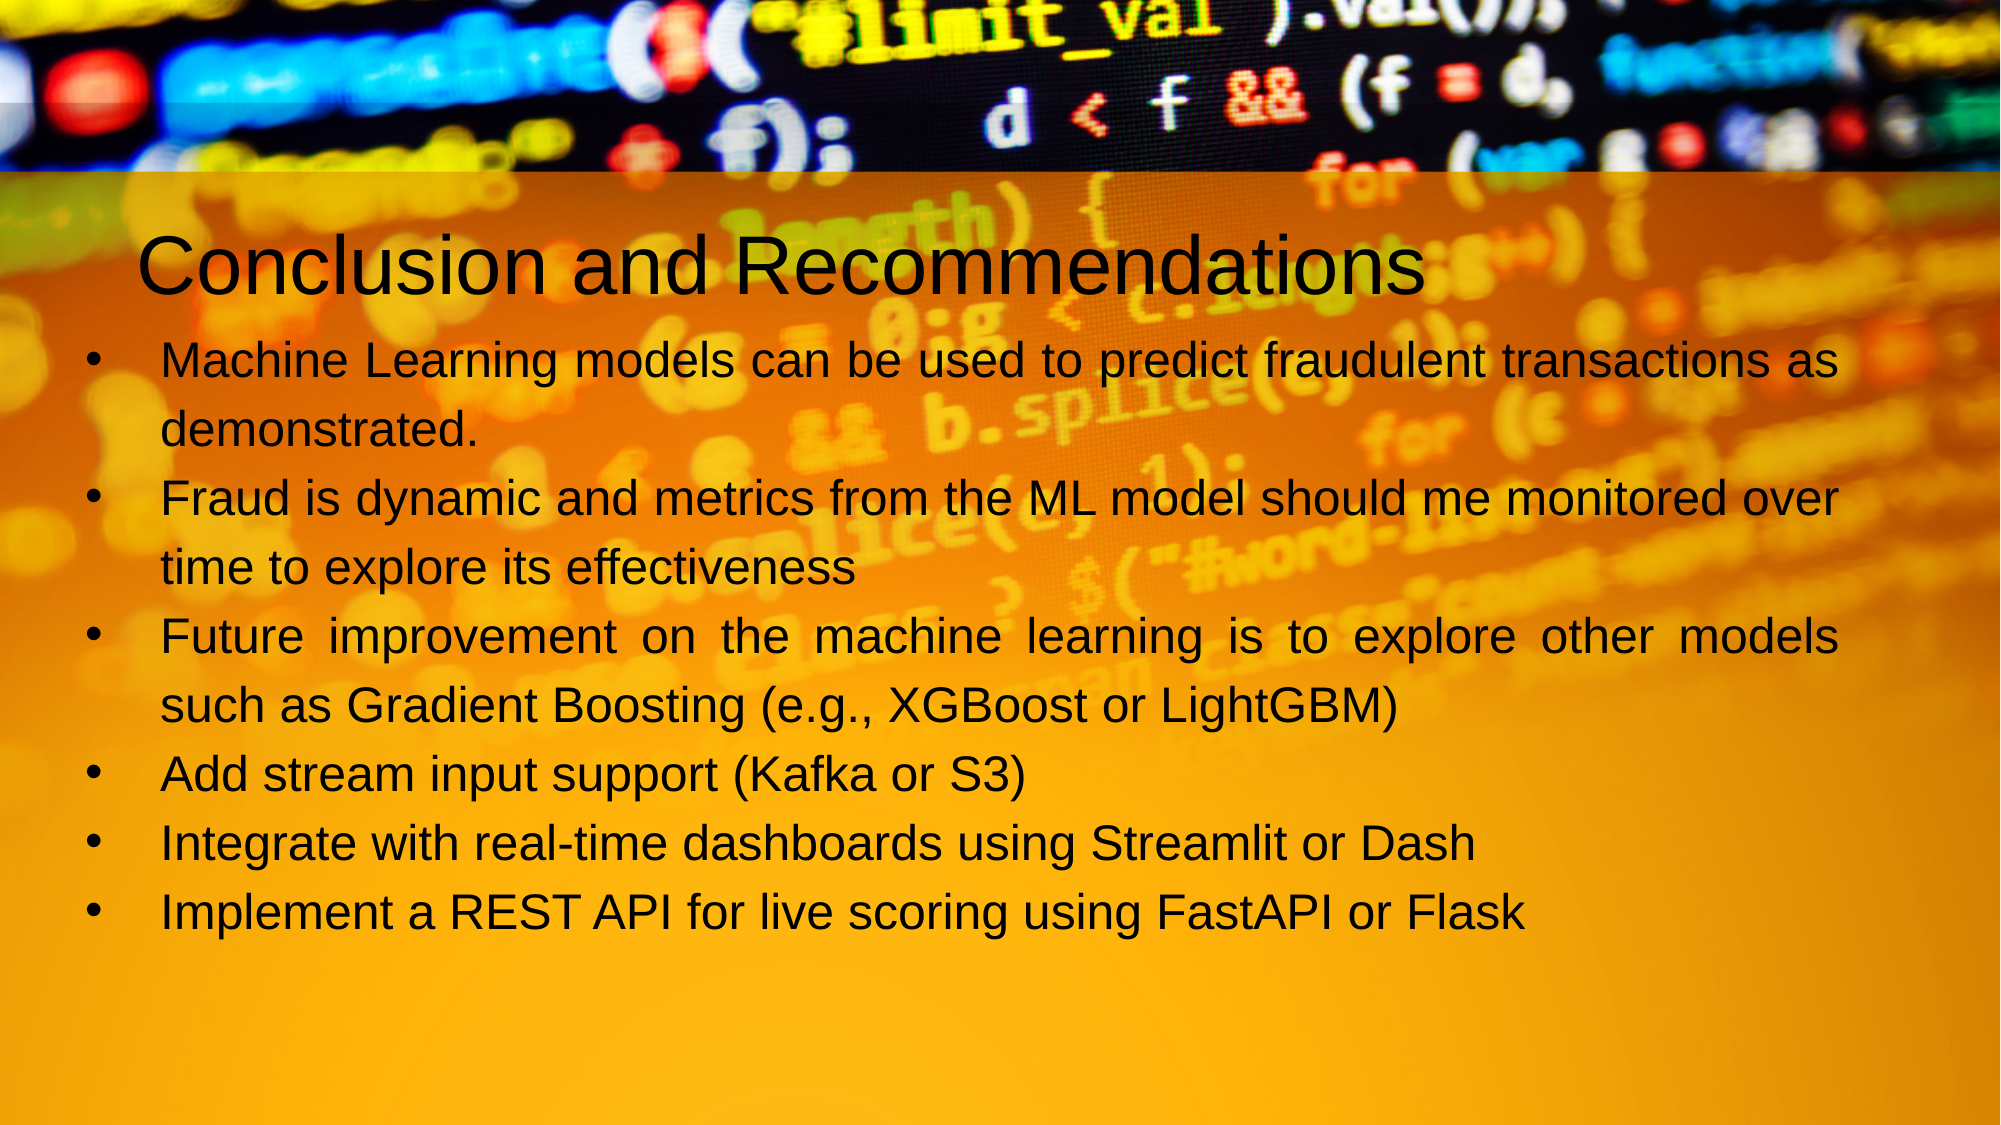

# Conclusion and Recommendations
Machine Learning models can be used to predict fraudulent transactions as demonstrated.
Fraud is dynamic and metrics from the ML model should me monitored over time to explore its effectiveness
Future improvement on the machine learning is to explore other models such as Gradient Boosting (e.g., XGBoost or LightGBM)
Add stream input support (Kafka or S3)
Integrate with real-time dashboards using Streamlit or Dash
Implement a REST API for live scoring using FastAPI or Flask